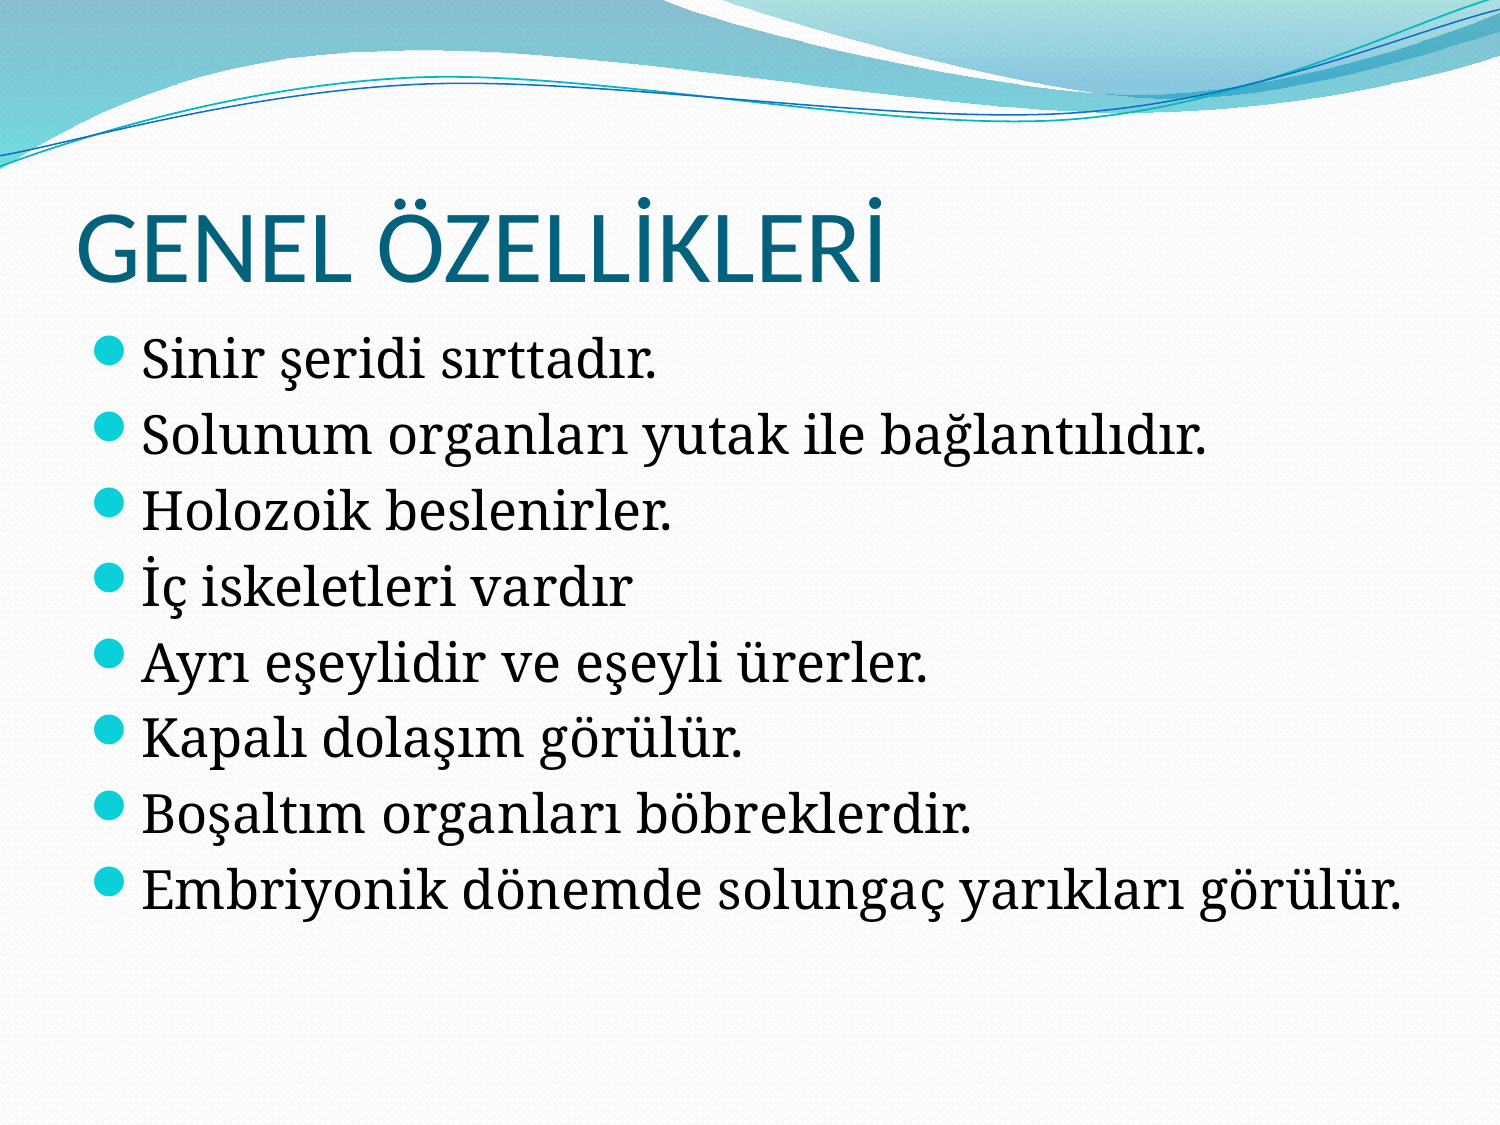

# GENEL ÖZELLİKLERİ
Sinir şeridi sırttadır.
Solunum organları yutak ile bağlantılıdır.
Holozoik beslenirler.
İç iskeletleri vardır
Ayrı eşeylidir ve eşeyli ürerler.
Kapalı dolaşım görülür.
Boşaltım organları böbreklerdir.
Embriyonik dönemde solungaç yarıkları görülür.